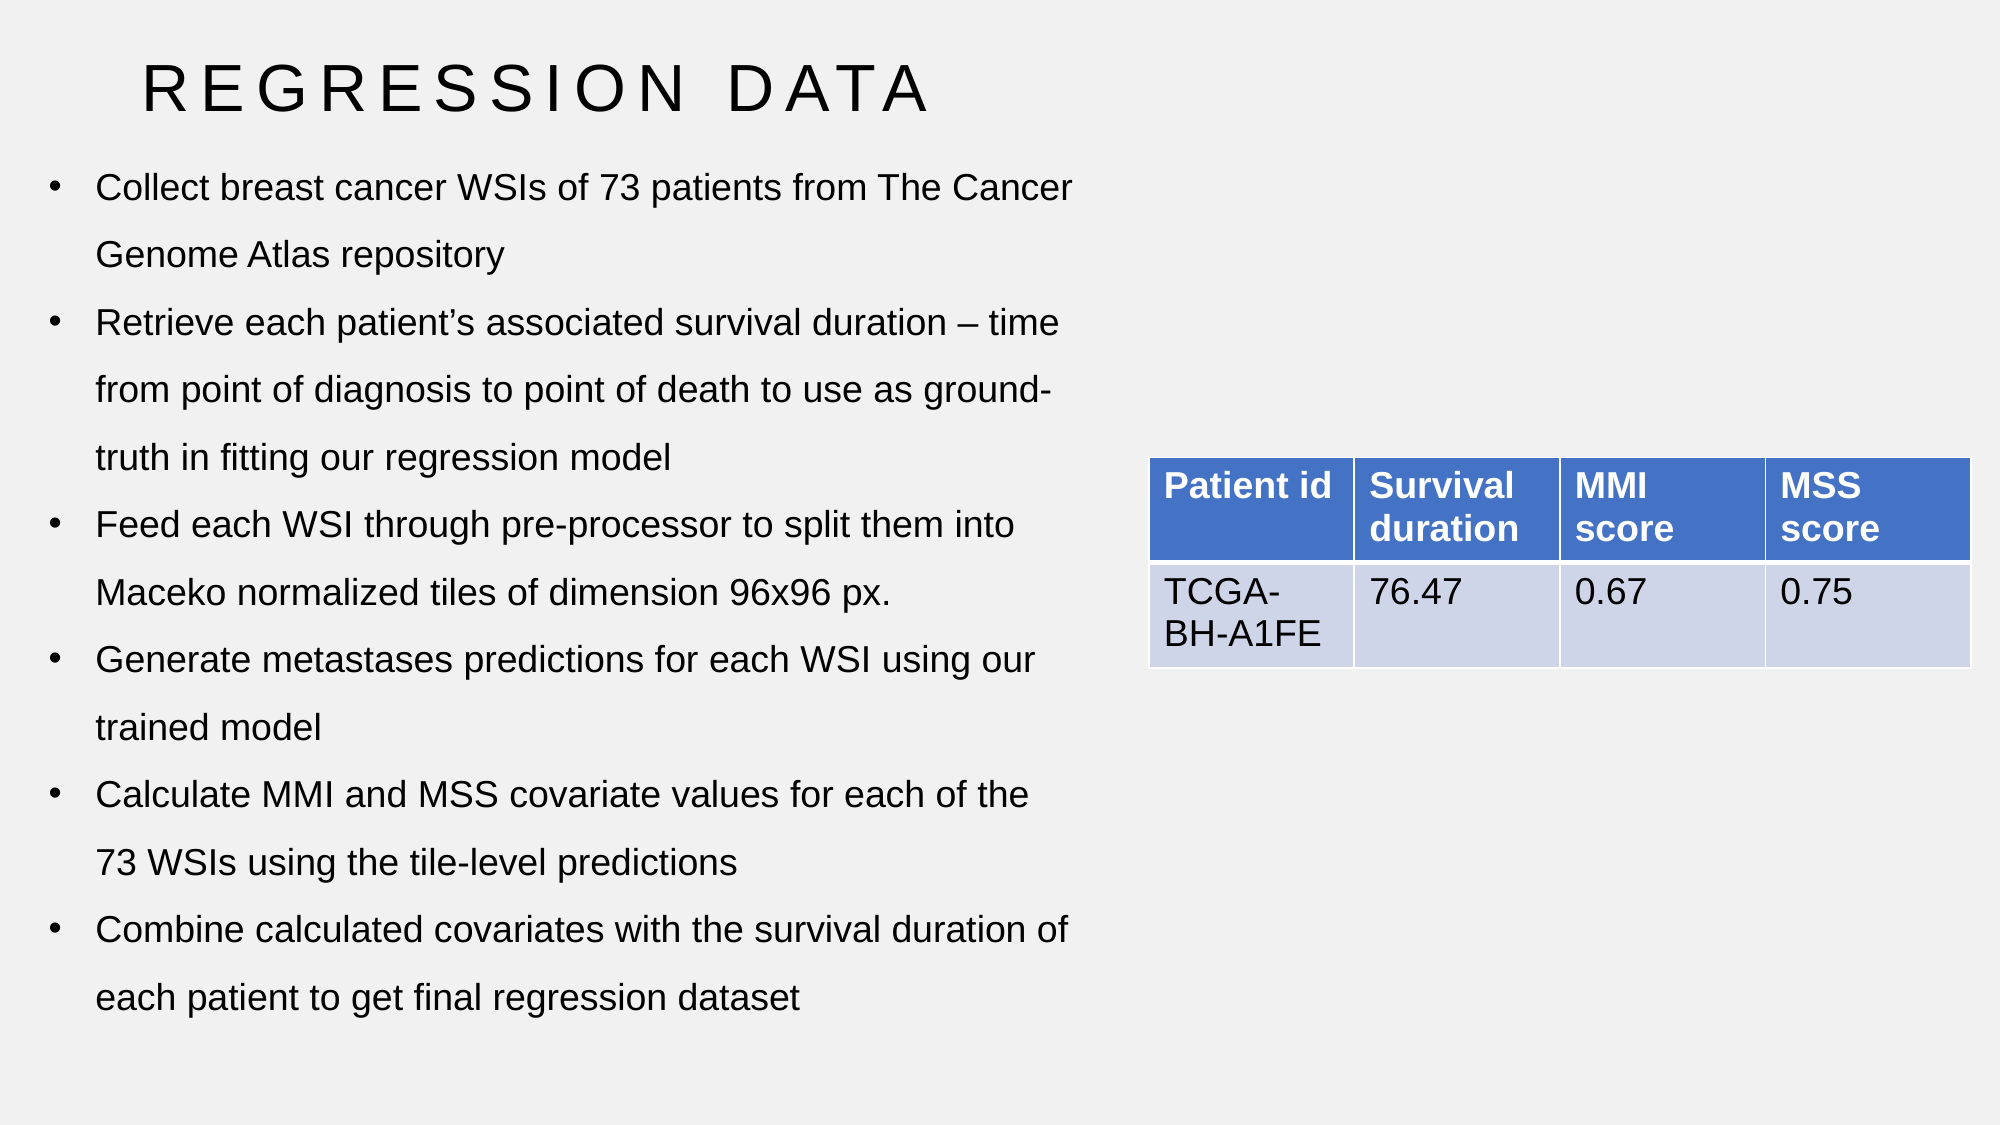

Regression data
Collect breast cancer WSIs of 73 patients from The Cancer Genome Atlas repository
Retrieve each patient’s associated survival duration – time from point of diagnosis to point of death to use as ground-truth in fitting our regression model
Feed each WSI through pre-processor to split them into Maceko normalized tiles of dimension 96x96 px.
Generate metastases predictions for each WSI using our trained model
Calculate MMI and MSS covariate values for each of the 73 WSIs using the tile-level predictions
Combine calculated covariates with the survival duration of each patient to get final regression dataset

| Patient id | Survival duration | MMI score | MSS score |
| --- | --- | --- | --- |
| TCGA-BH-A1FE | 76.47 | 0.67 | 0.75 |